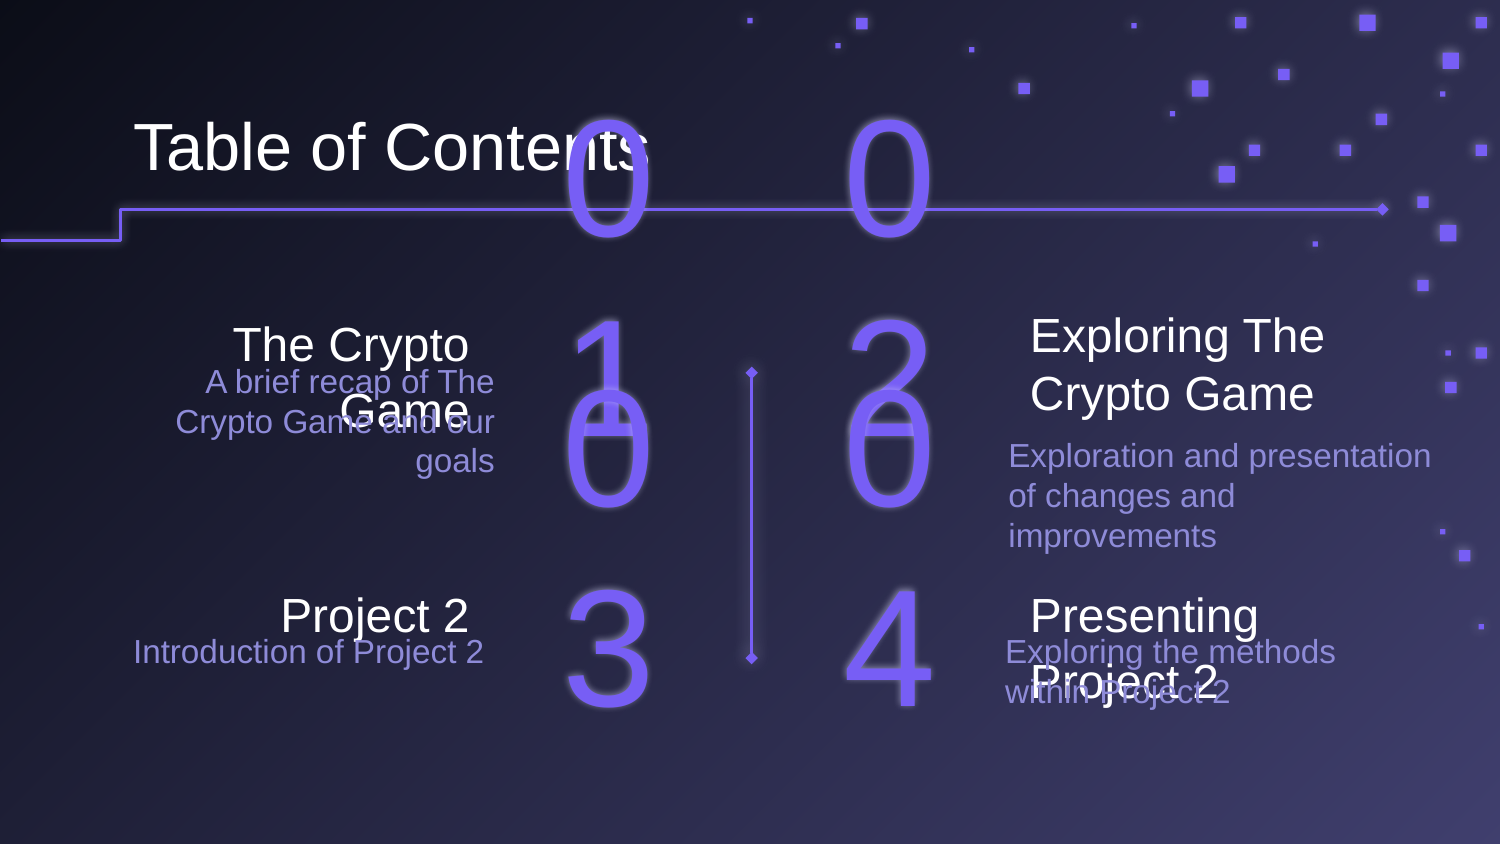

Table of Contents
The Crypto Game
01
# 02
Exploring The Crypto Game
A brief recap of The Crypto Game and our goals
Exploration and presentation of changes and improvements
Project 2
03
04
Presenting Project 2
Introduction of Project 2
Exploring the methods within Project 2